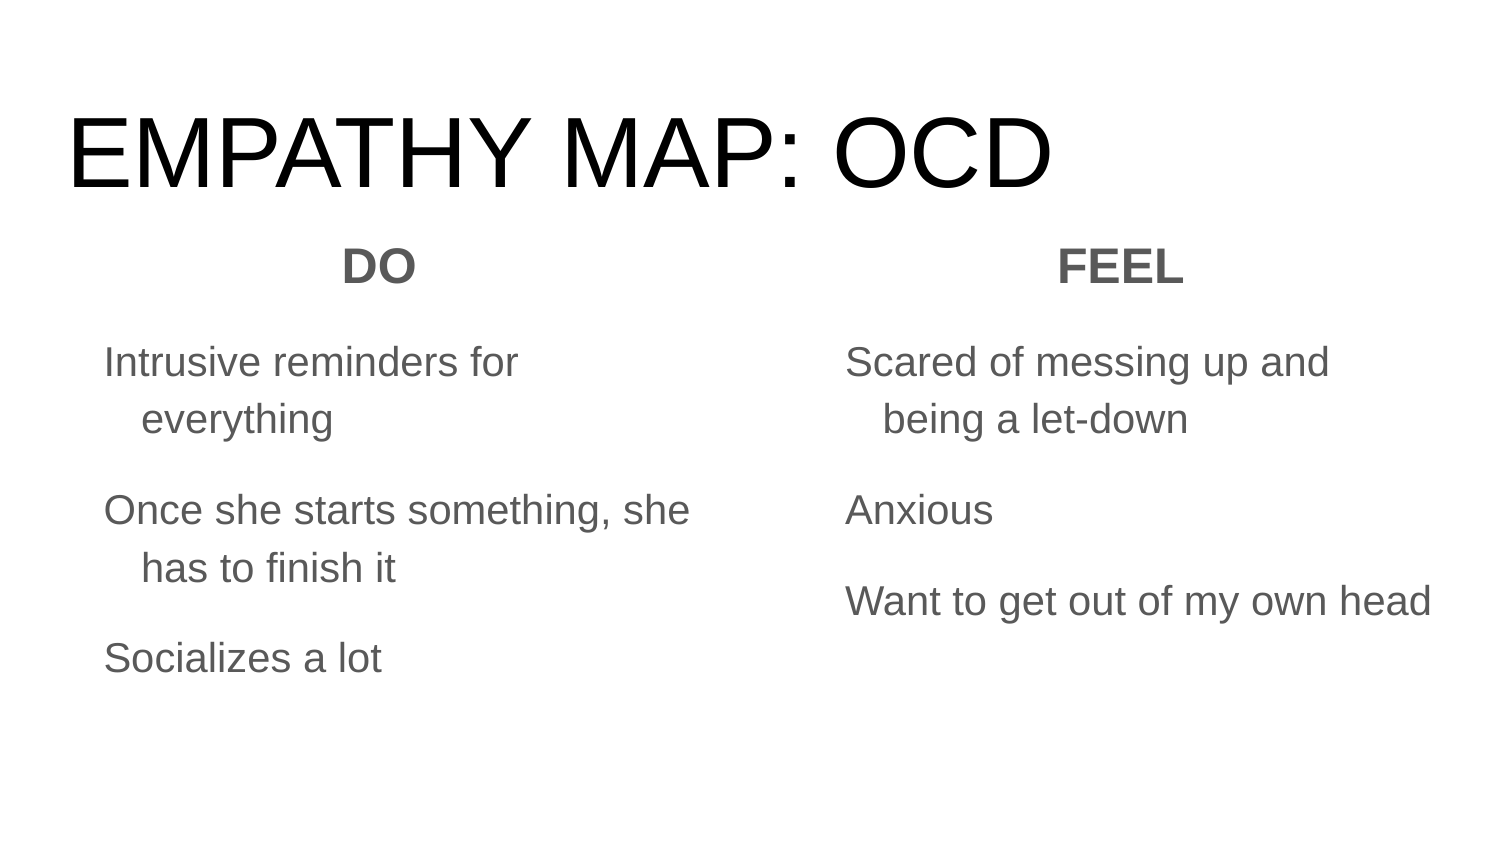

# EMPATHY MAP: OCD

DO
Intrusive reminders for everything
Once she starts something, she has to finish it
Socializes a lot
FEEL
Scared of messing up and being a let-down
Anxious
Want to get out of my own head